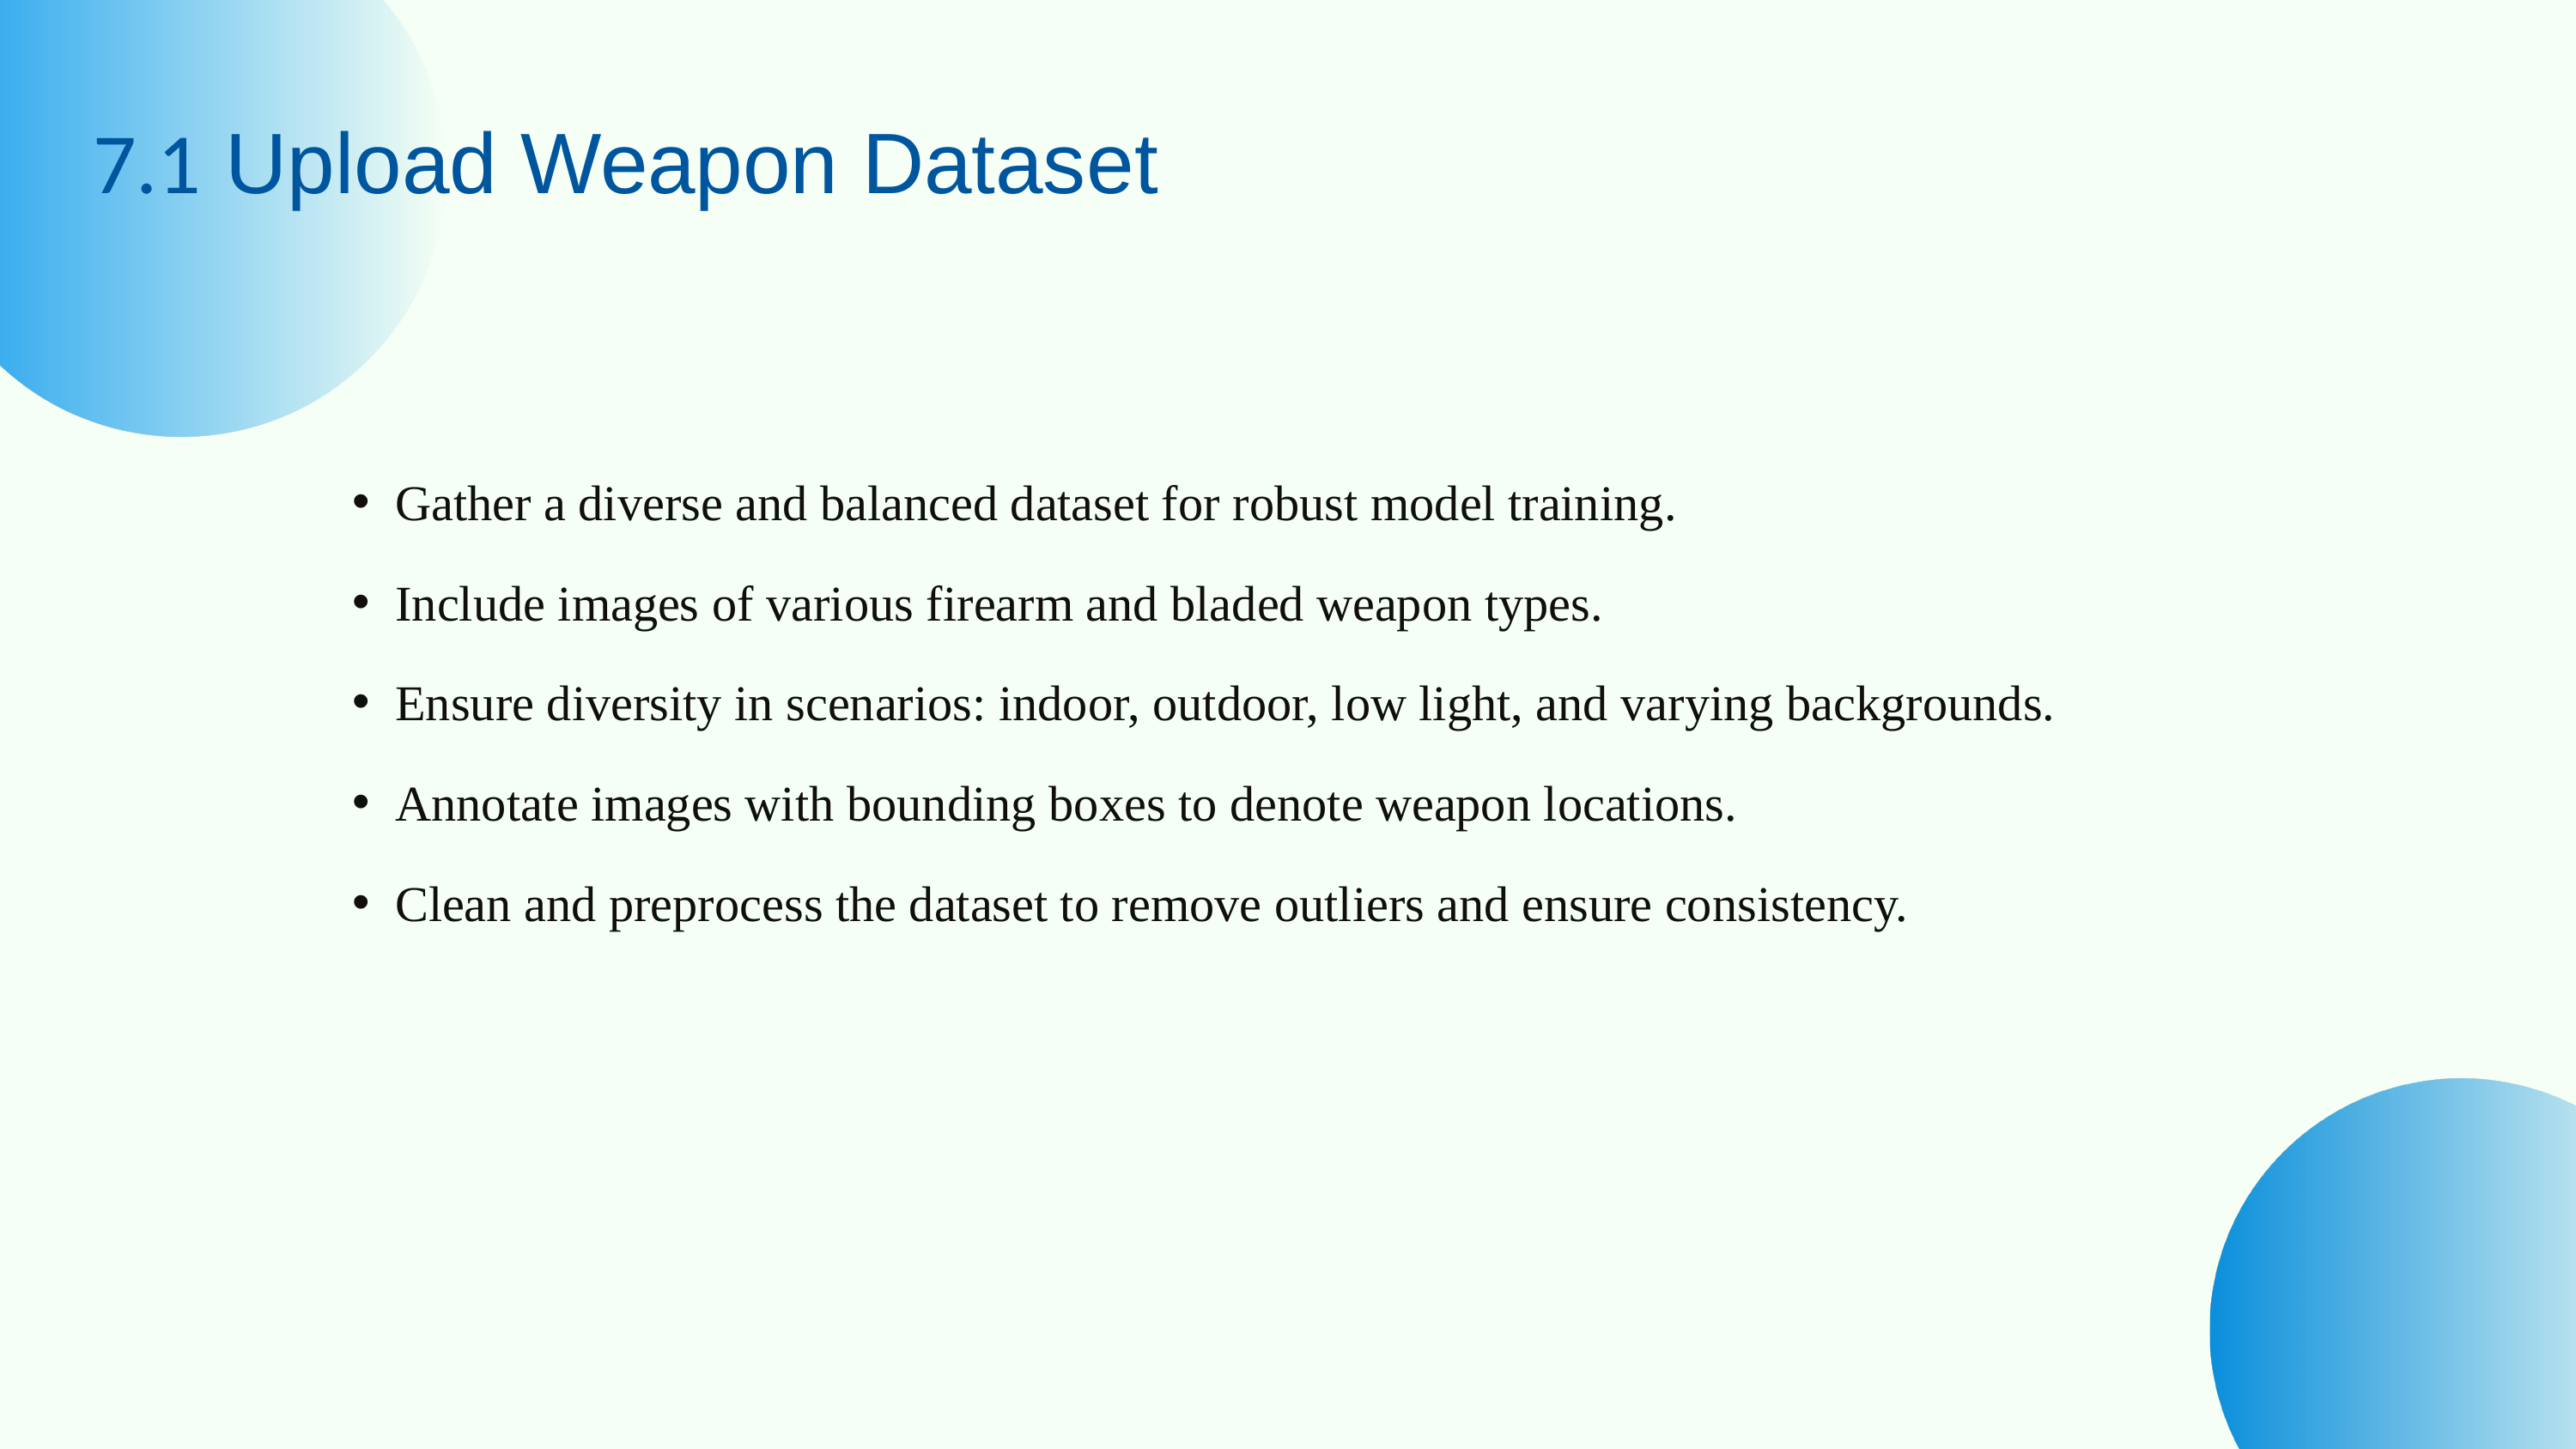

7.1 Upload Weapon Dataset
Gather a diverse and balanced dataset for robust model training.
Include images of various firearm and bladed weapon types.
Ensure diversity in scenarios: indoor, outdoor, low light, and varying backgrounds.
Annotate images with bounding boxes to denote weapon locations.
Clean and preprocess the dataset to remove outliers and ensure consistency.